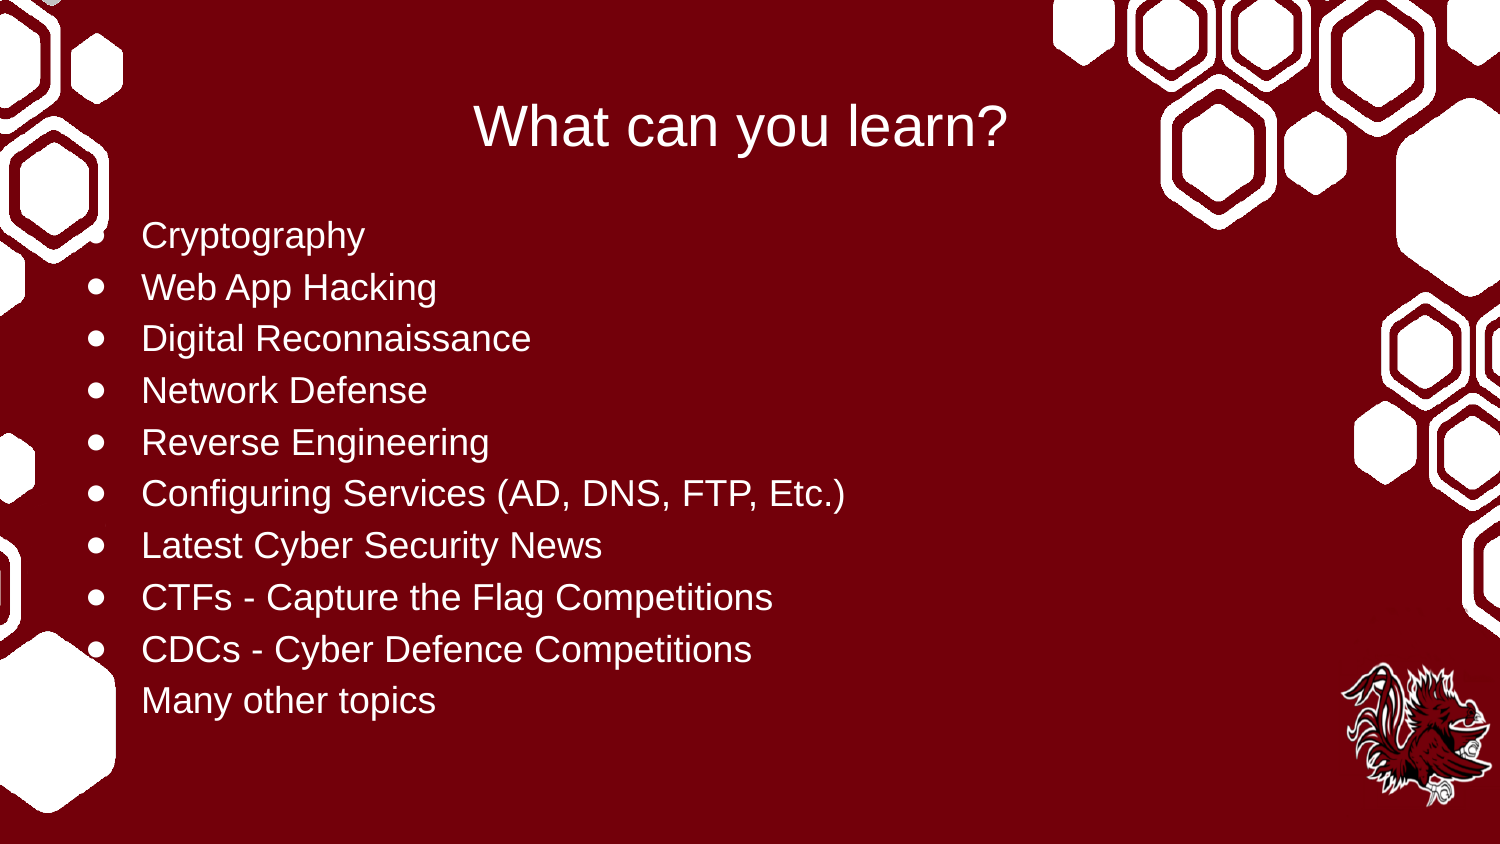

# What can you learn?
Cryptography
Web App Hacking
Digital Reconnaissance
Network Defense
Reverse Engineering
Configuring Services (AD, DNS, FTP, Etc.)
Latest Cyber Security News
CTFs - Capture the Flag Competitions
CDCs - Cyber Defence Competitions
Many other topics